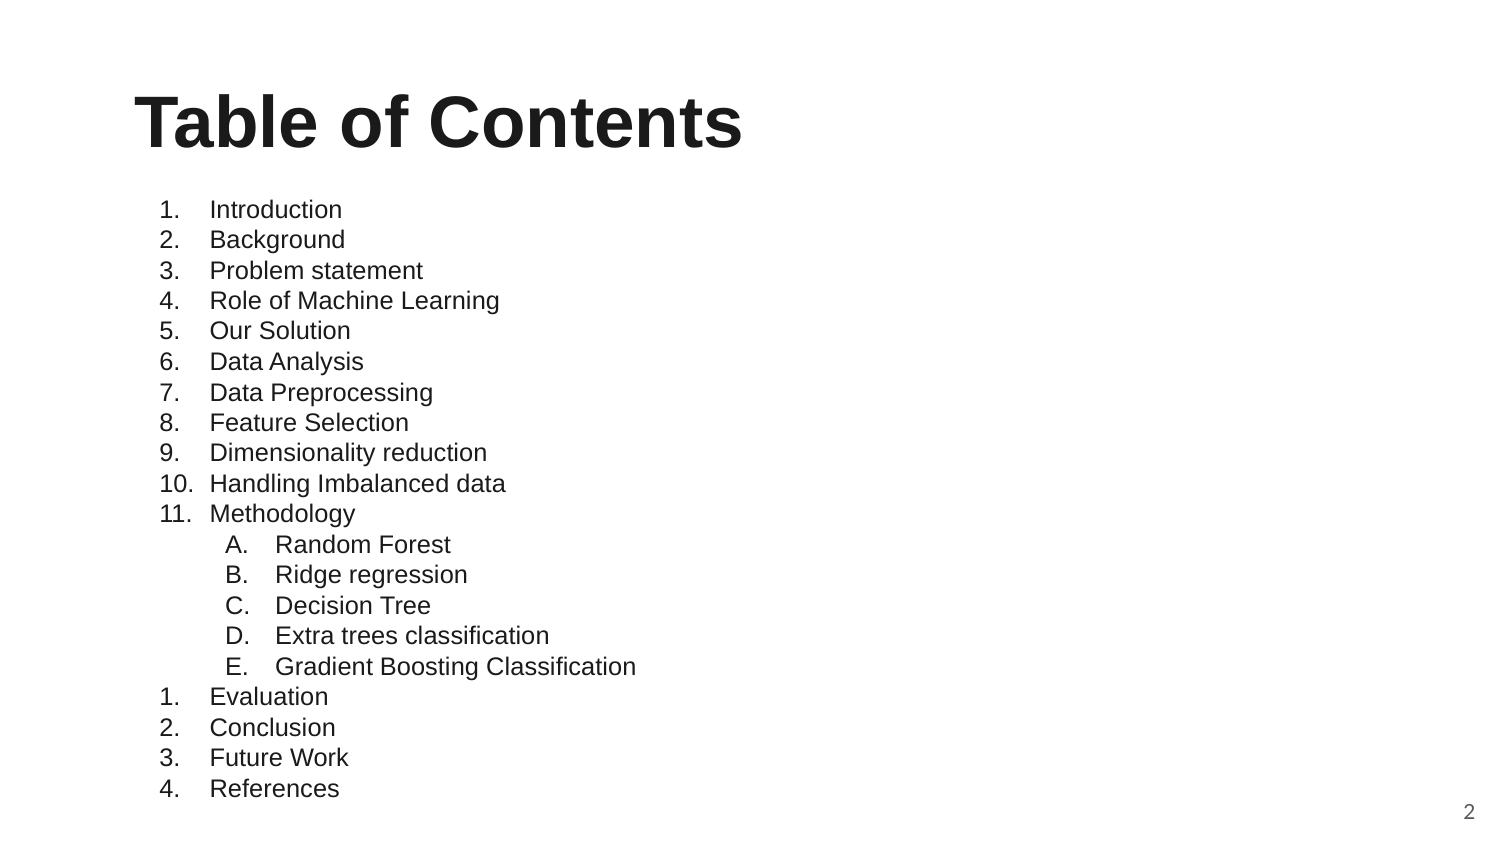

Table of Contents

Introduction
Background
Problem statement
Role of Machine Learning
Our Solution
Data Analysis
Data Preprocessing
Feature Selection
Dimensionality reduction
Handling Imbalanced data
Methodology
Random Forest
Ridge regression
Decision Tree
Extra trees classification
Gradient Boosting Classification
Evaluation
Conclusion
Future Work
References

2